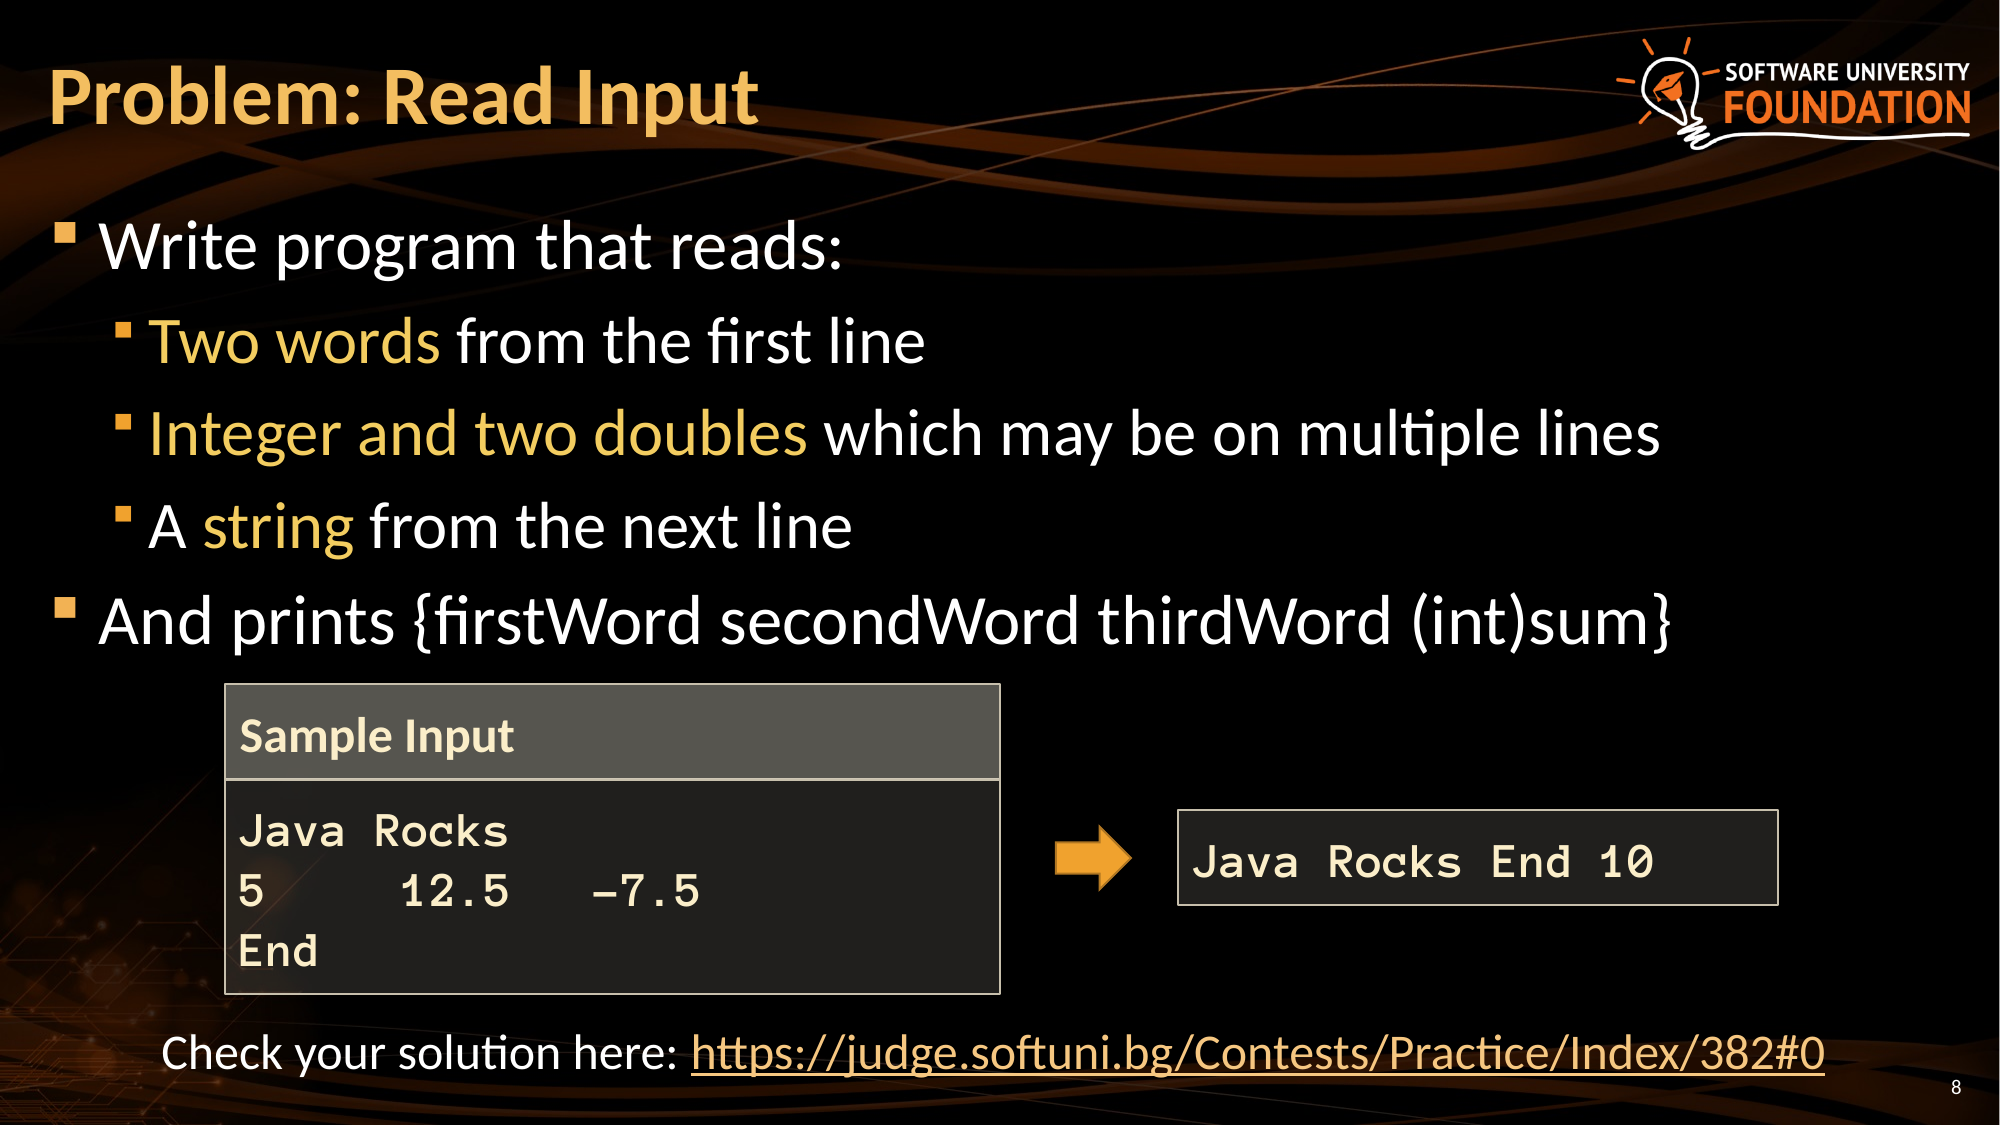

# Problem: Read Input
Write program that reads:
Two words from the first line
Integer and two doubles which may be on multiple lines
A string from the next line
And prints {firstWord secondWord thirdWord (int)sum}
Sample Input
Java Rocks
5     12.5   -7.5
End
Java Rocks End 10

Check your solution here: https://judge.softuni.bg/Contests/Practice/Index/382#0
8